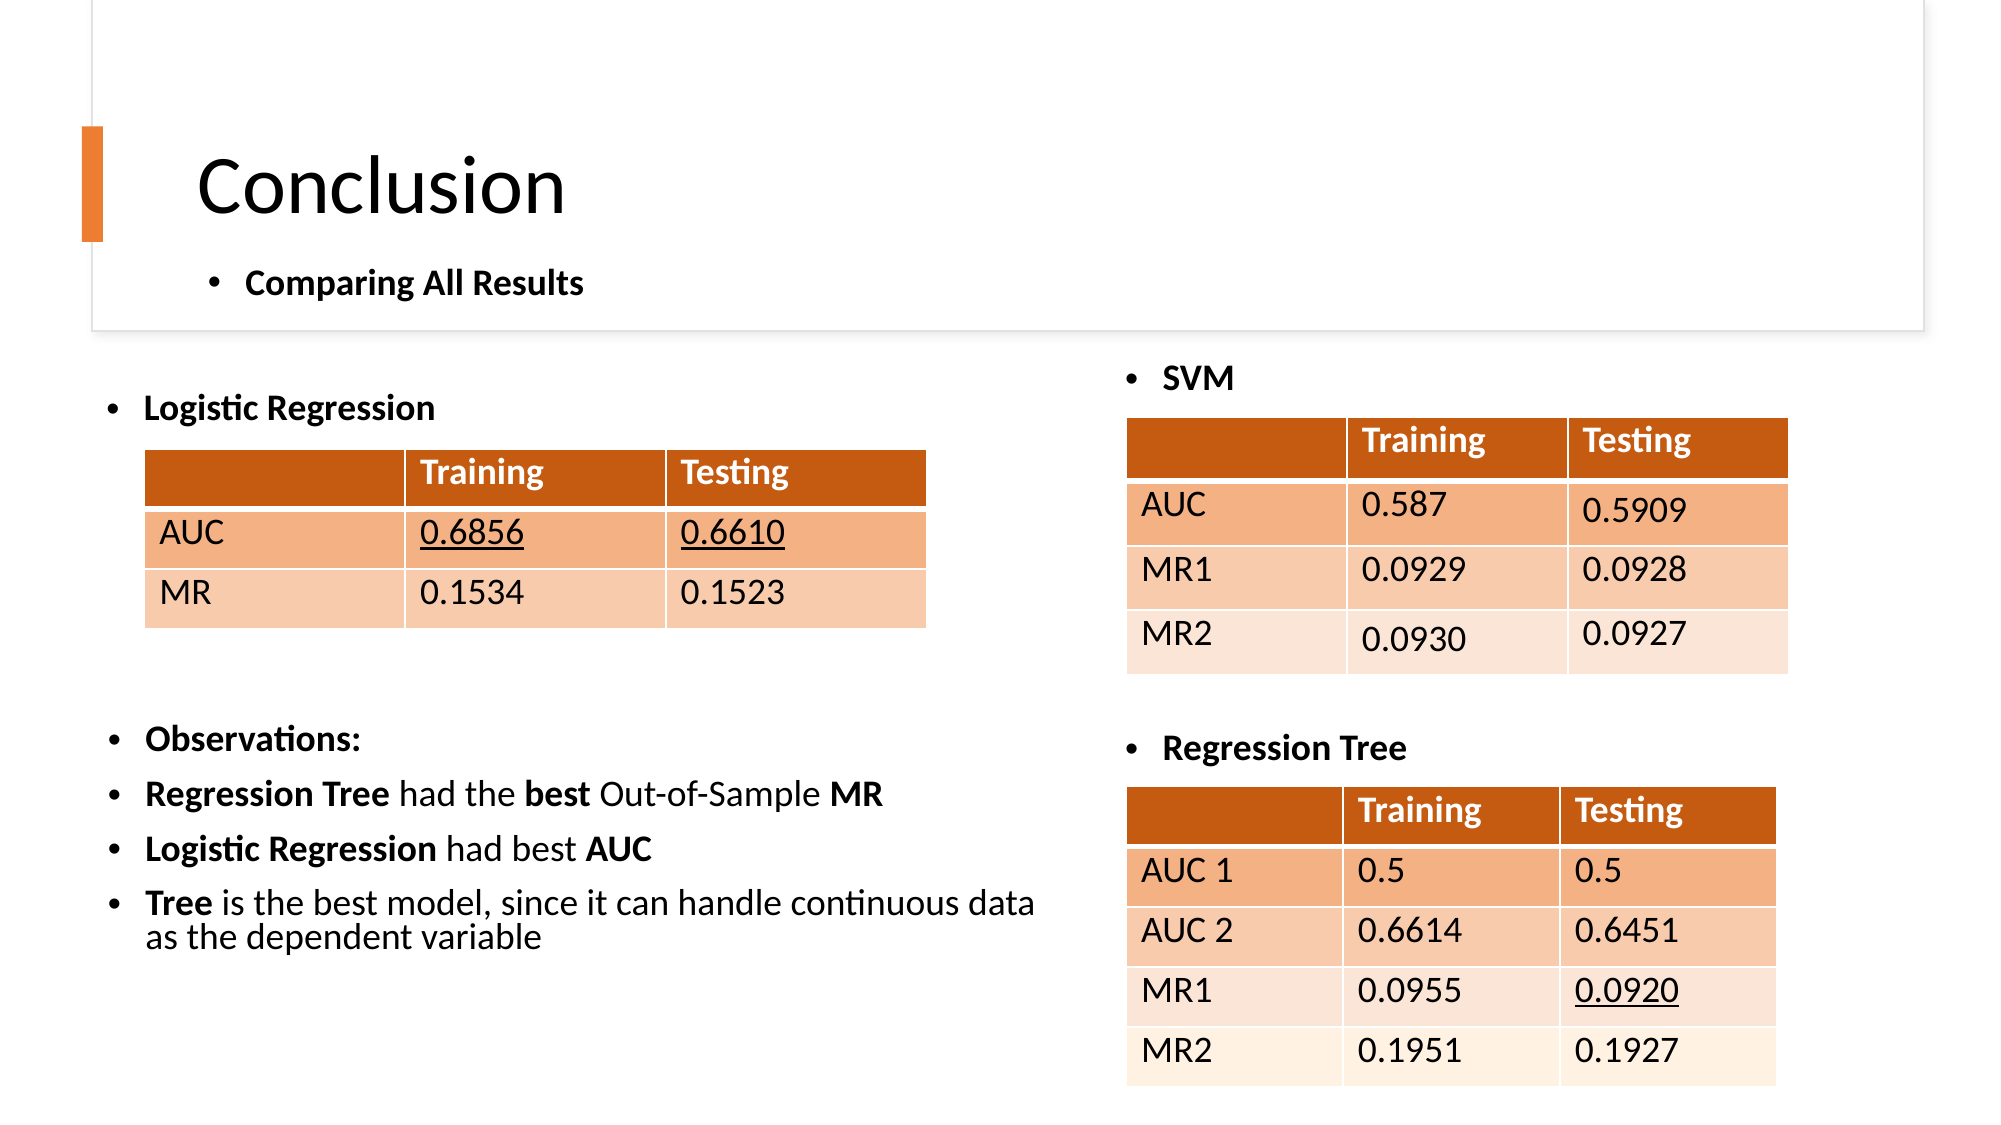

# Conclusion

Comparing All Results
SVM
Logistic Regression
|  | Training | Testing |
| --- | --- | --- |
| AUC | 0.587 | 0.5909 |
| MR1 | 0.0929 | 0.0928 |
| MR2 | 0.0930 | 0.0927 |
|  | Training | Testing |
| --- | --- | --- |
| AUC | 0.6856 | 0.6610 |
| MR | 0.1534 | 0.1523 |
Observations:
Regression Tree had the best Out-of-Sample MR
Logistic Regression had best AUC
Tree is the best model, since it can handle continuous data as the dependent variable

Regression Tree

|  | Training | Testing |
| --- | --- | --- |
| AUC 1 | 0.5 | 0.5 |
| AUC 2 | 0.6614 | 0.6451 |
| MR1 | 0.0955 | 0.0920 |
| MR2 | 0.1951 | 0.1927 |